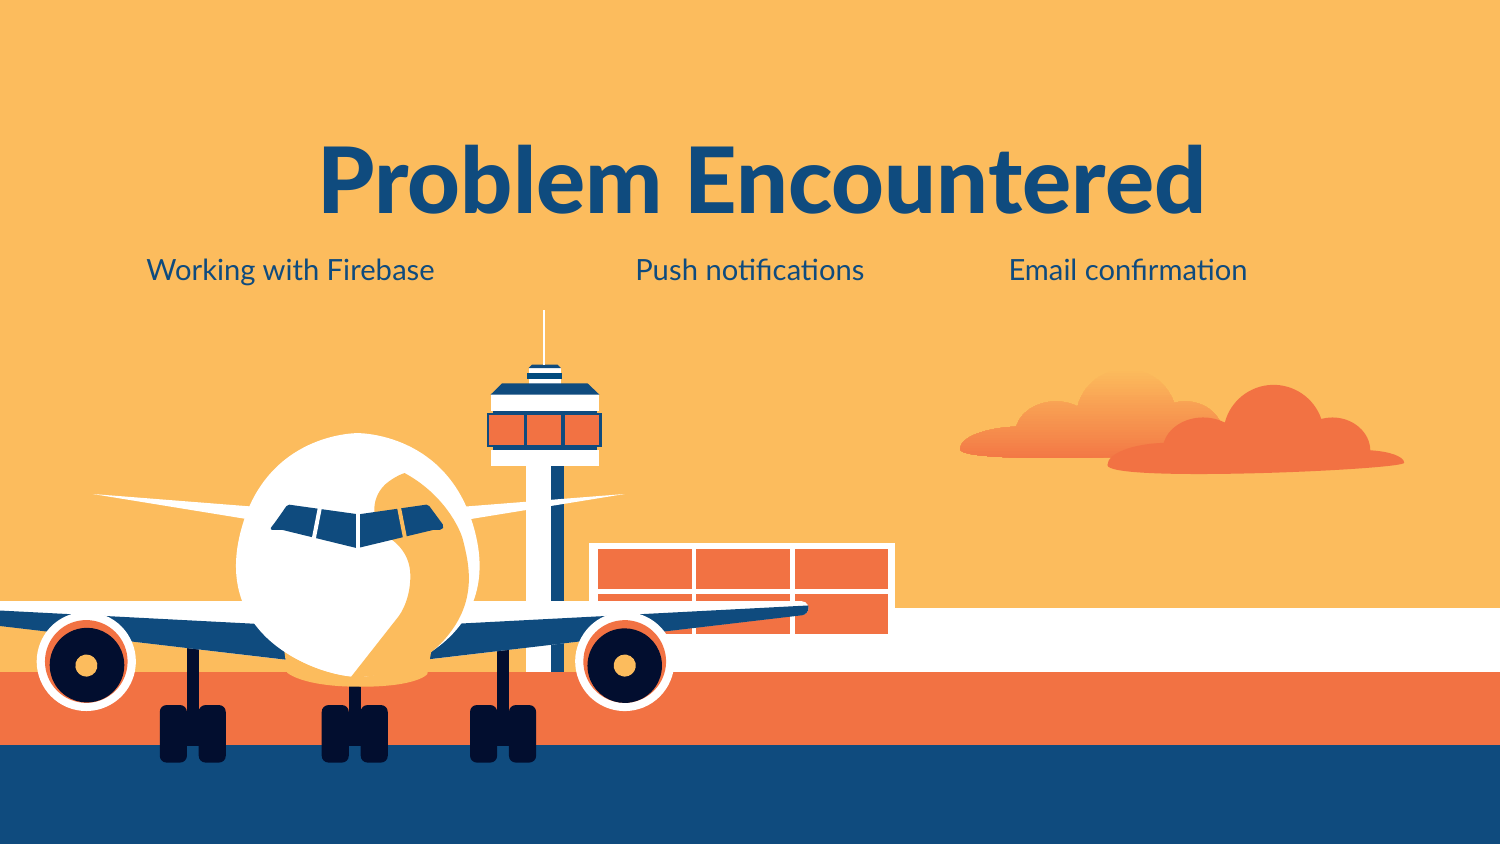

# Problem Encountered
Working with Firebase

Push notifications

Email confirmation